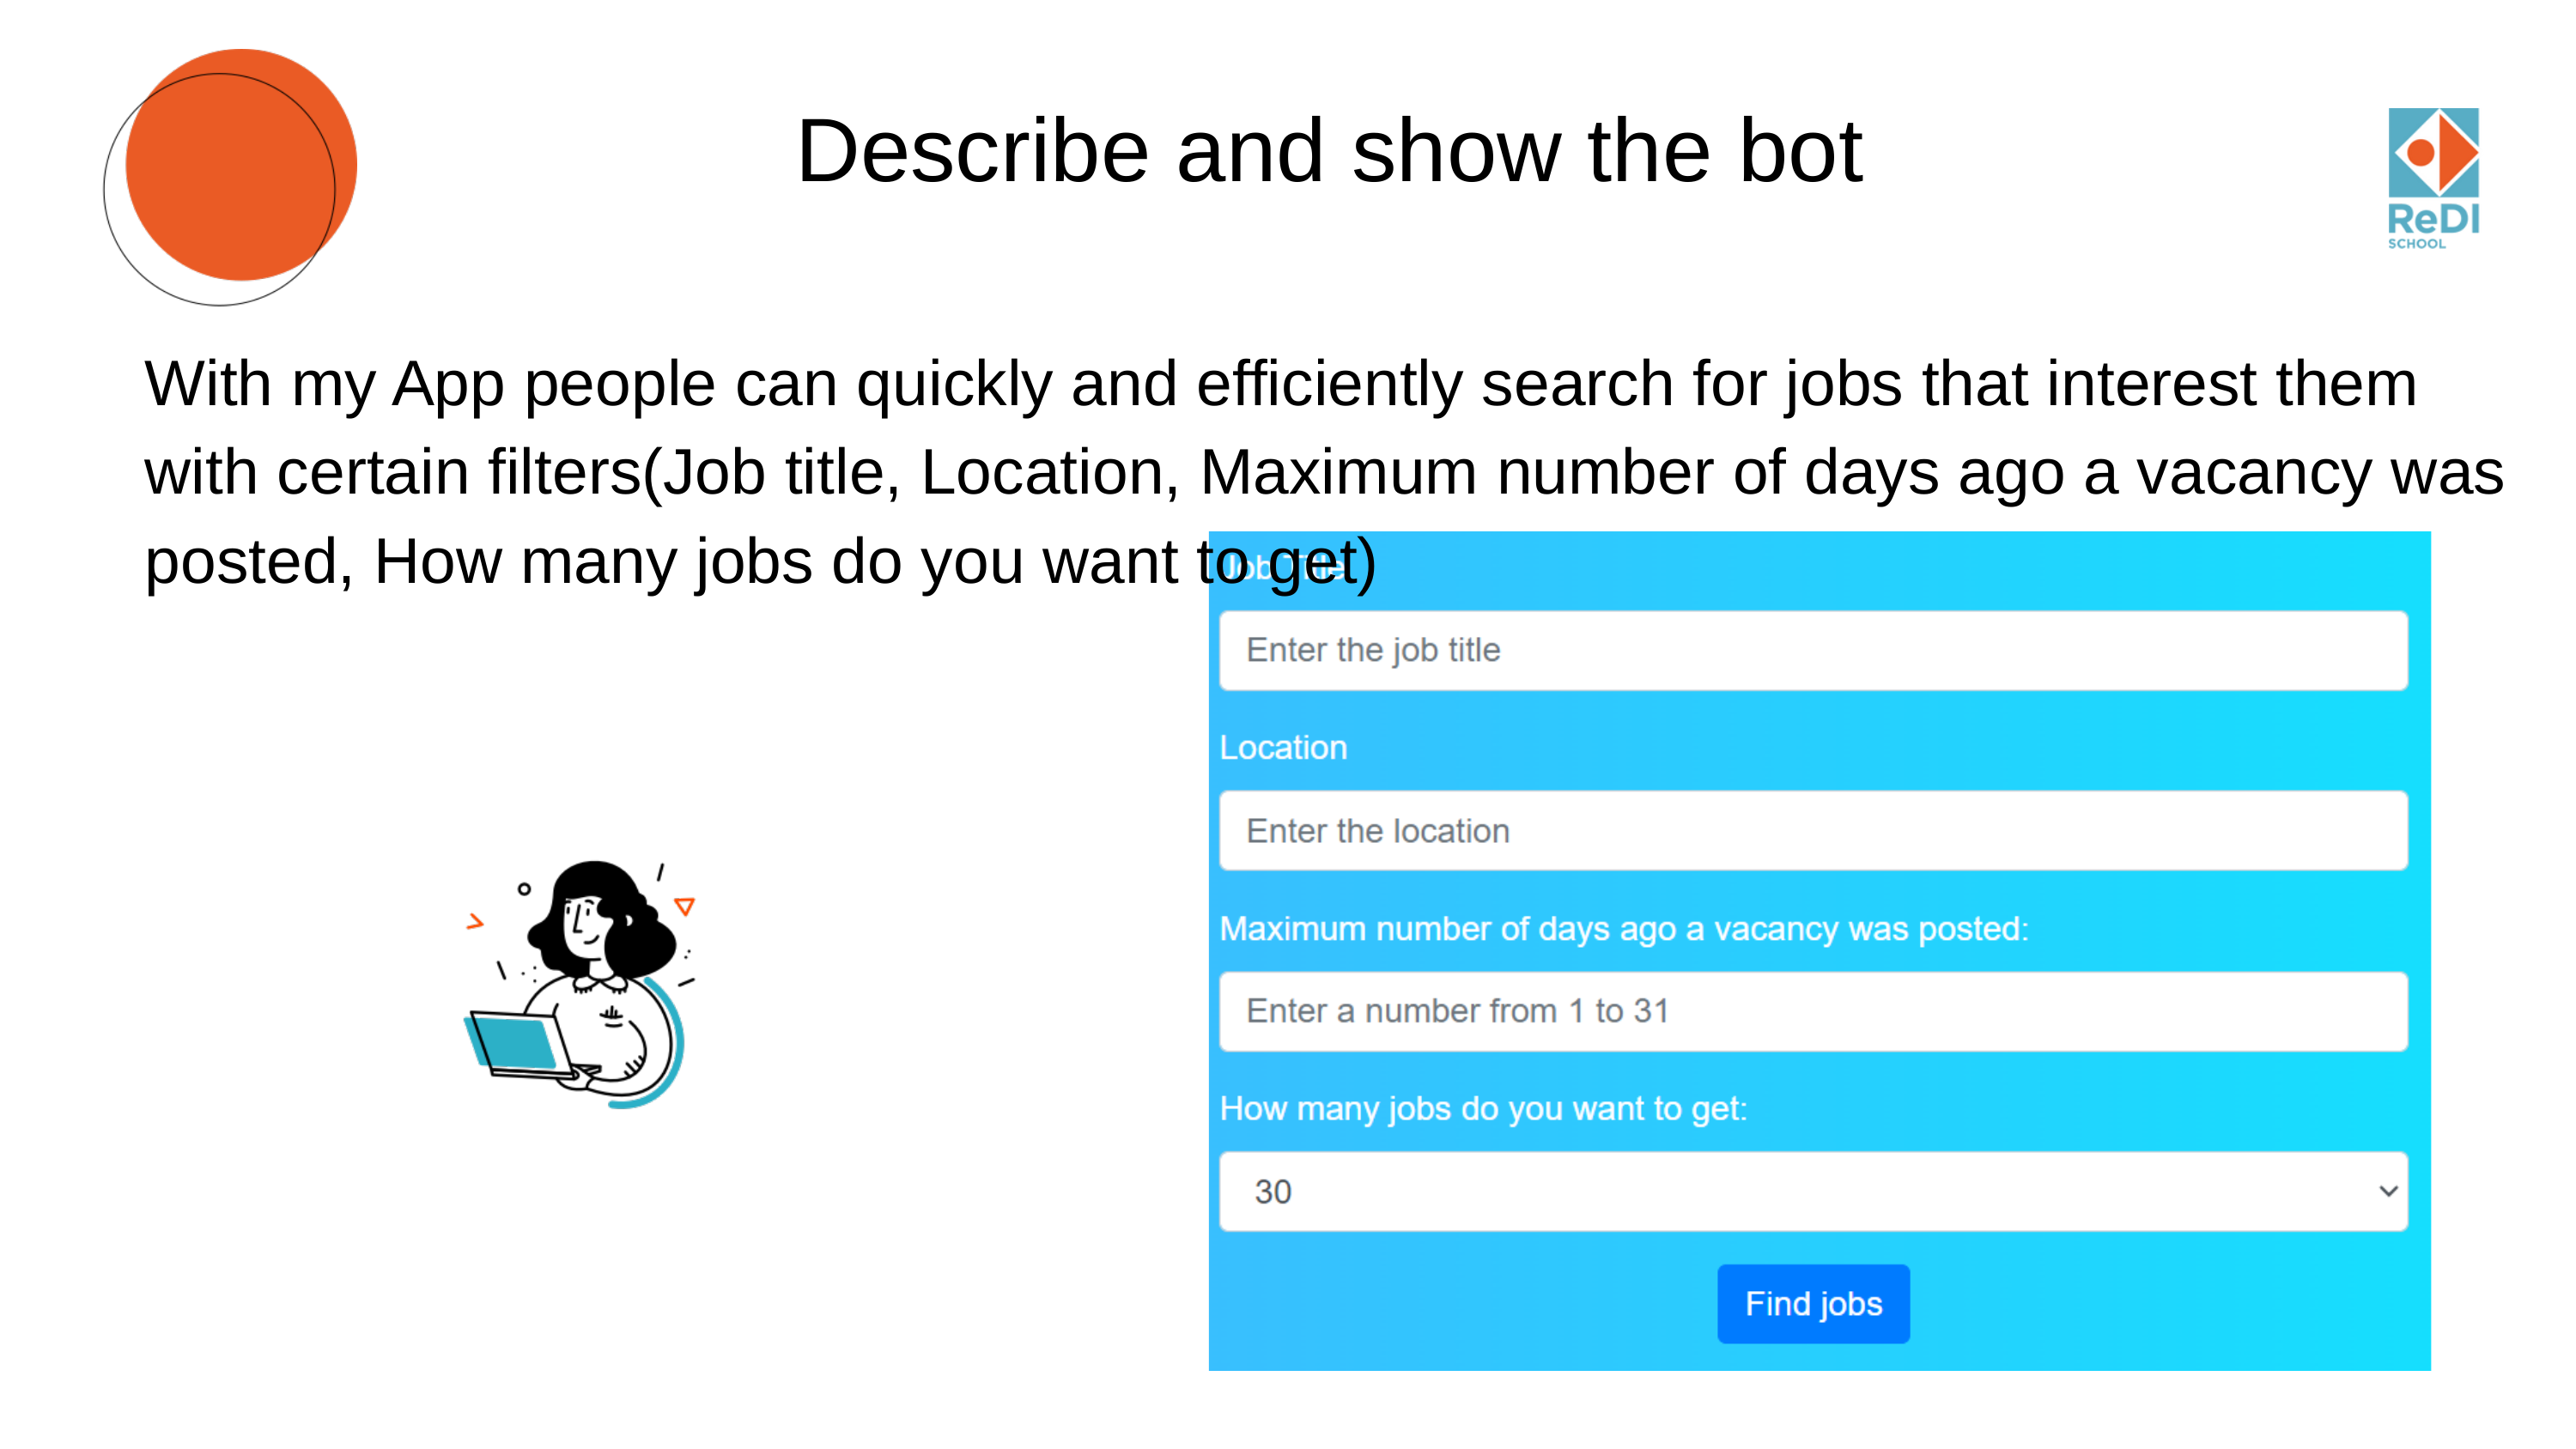

Describe and show the bot

With my App people can quickly and efficiently search for jobs that interest them with certain filters(Job title, Location, Maximum number of days ago a vacancy was posted, How many jobs do you want to get)